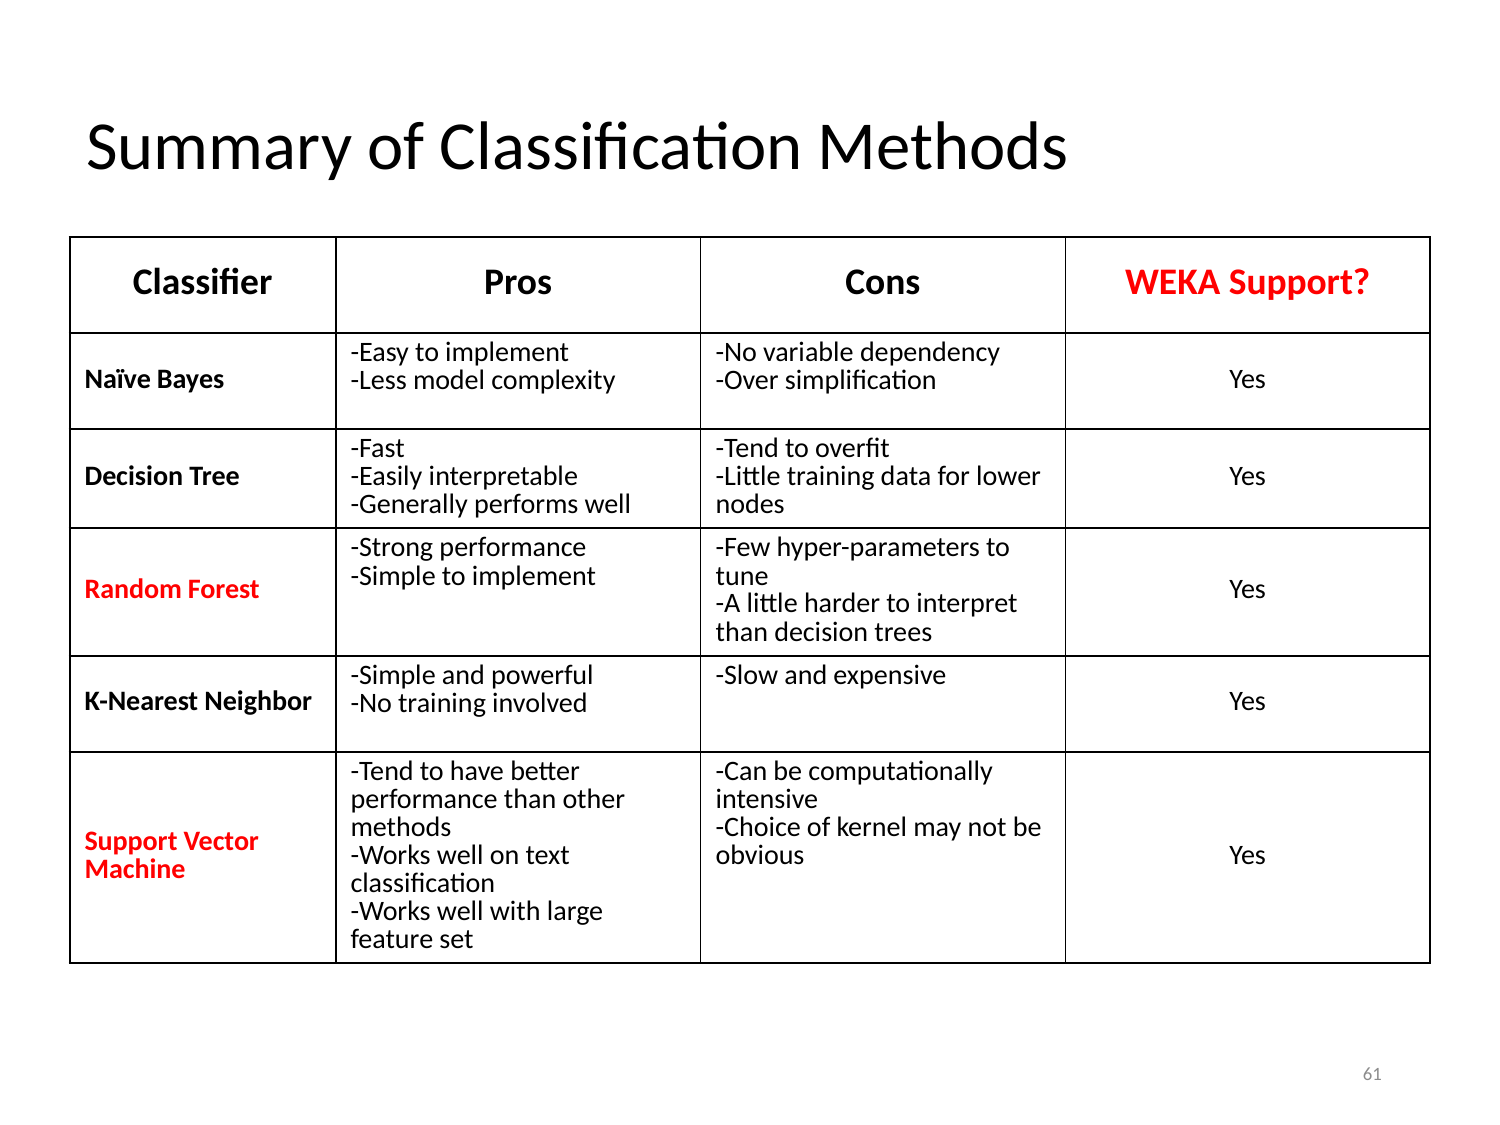

# Summary of Classification Methods
| Classifier | Pros | Cons | WEKA Support? |
| --- | --- | --- | --- |
| Naïve Bayes | -Easy to implement -Less model complexity | -No variable dependency -Over simplification | Yes |
| Decision Tree | -Fast -Easily interpretable -Generally performs well | -Tend to overfit -Little training data for lower nodes | Yes |
| Random Forest | -Strong performance -Simple to implement | -Few hyper-parameters to tune -A little harder to interpret than decision trees | Yes |
| K-Nearest Neighbor | -Simple and powerful -No training involved | -Slow and expensive | Yes |
| Support Vector Machine | -Tend to have better performance than other methods -Works well on text classification -Works well with large feature set | -Can be computationally intensive -Choice of kernel may not be obvious | Yes |
61